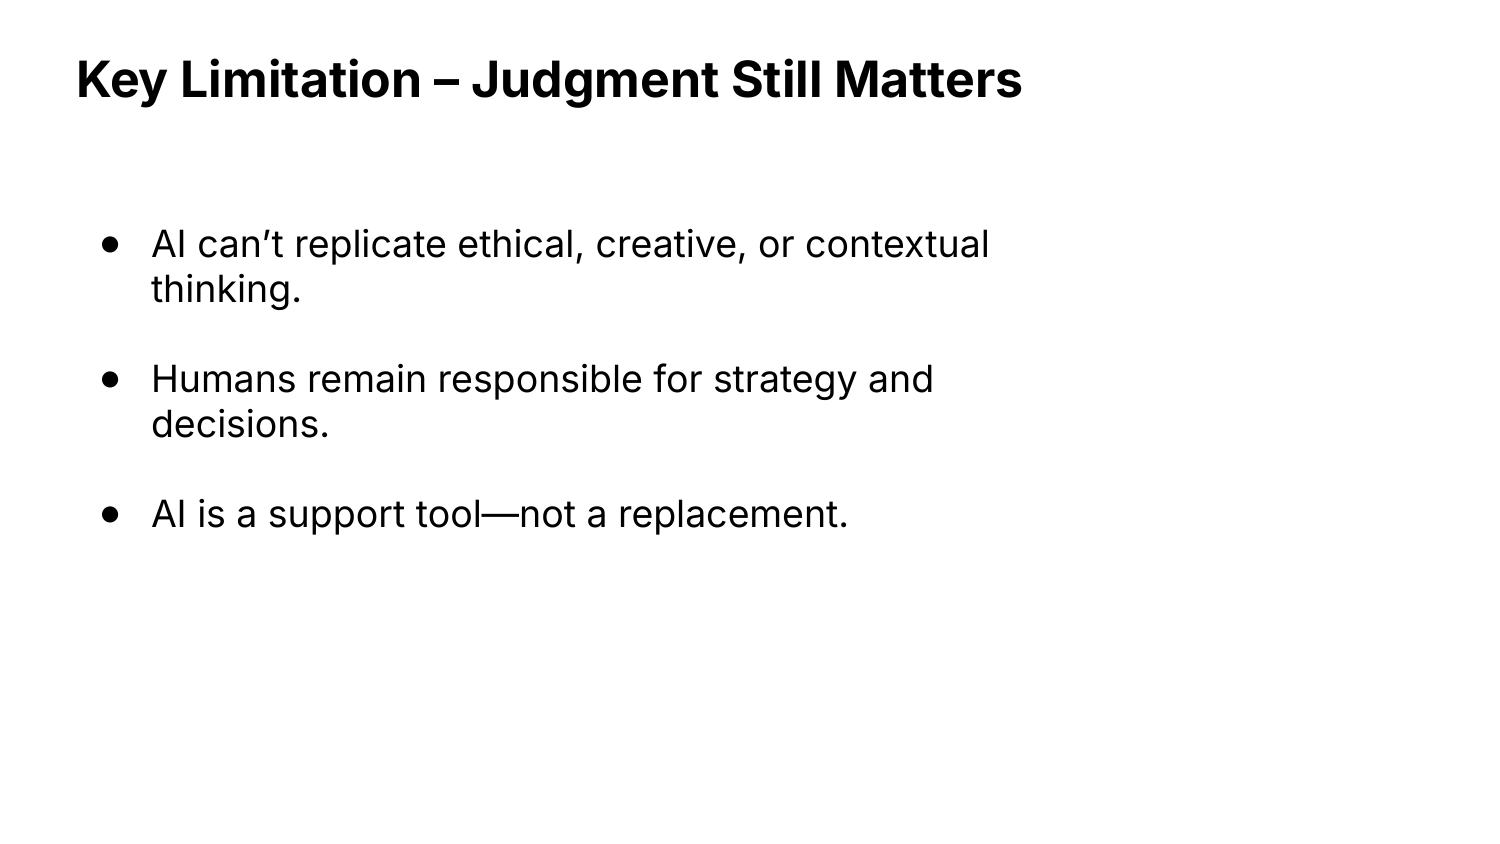

Key Limitation – Judgment Still Matters

AI can’t replicate ethical, creative, or contextual thinking.
Humans remain responsible for strategy and decisions.
AI is a support tool—not a replacement.